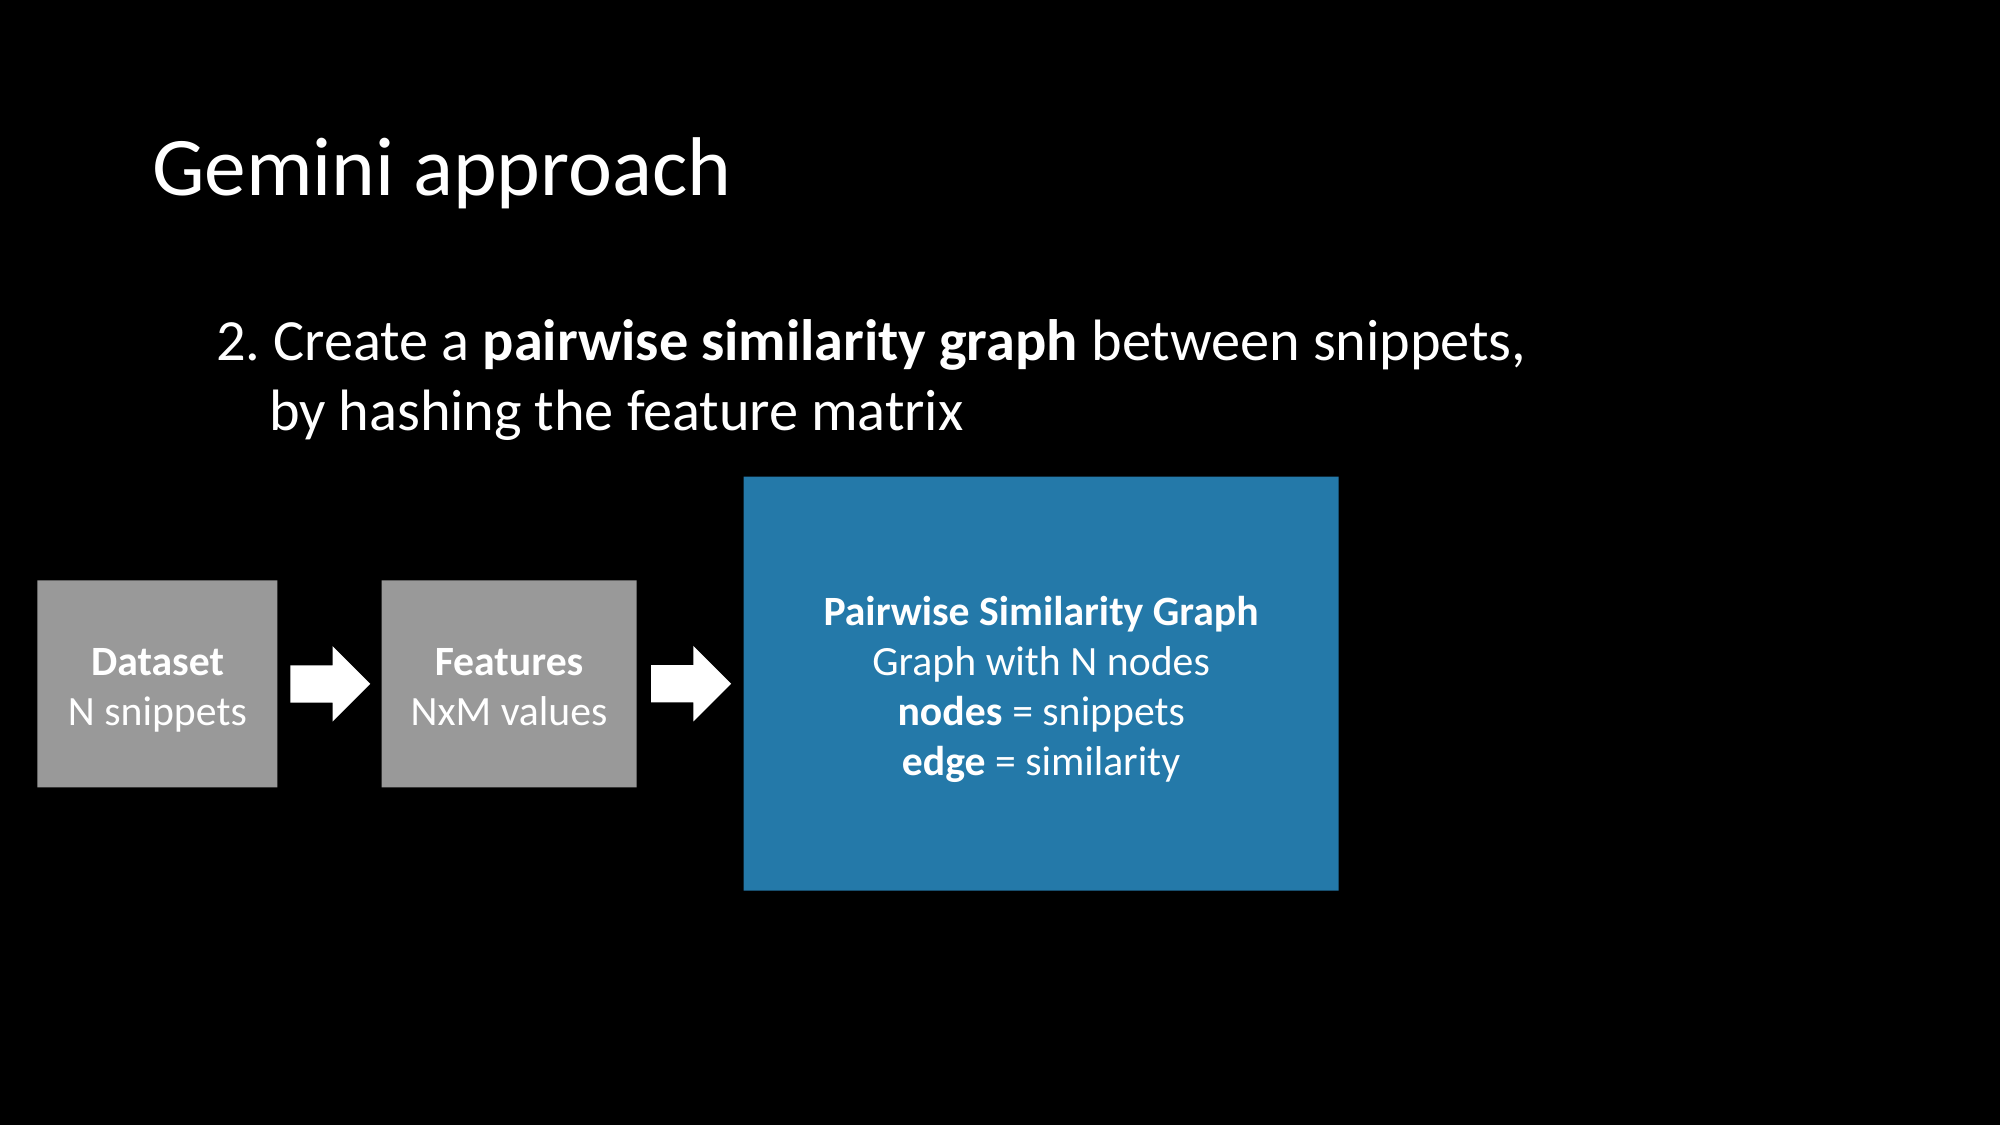

# Gemini approach
2. Create a pairwise similarity graph between snippets,
    by hashing the feature matrix
Pairwise Similarity Graph
Graph with N nodes
nodes = snippets
edge = similarity
Dataset
N snippets
Features
NxM values